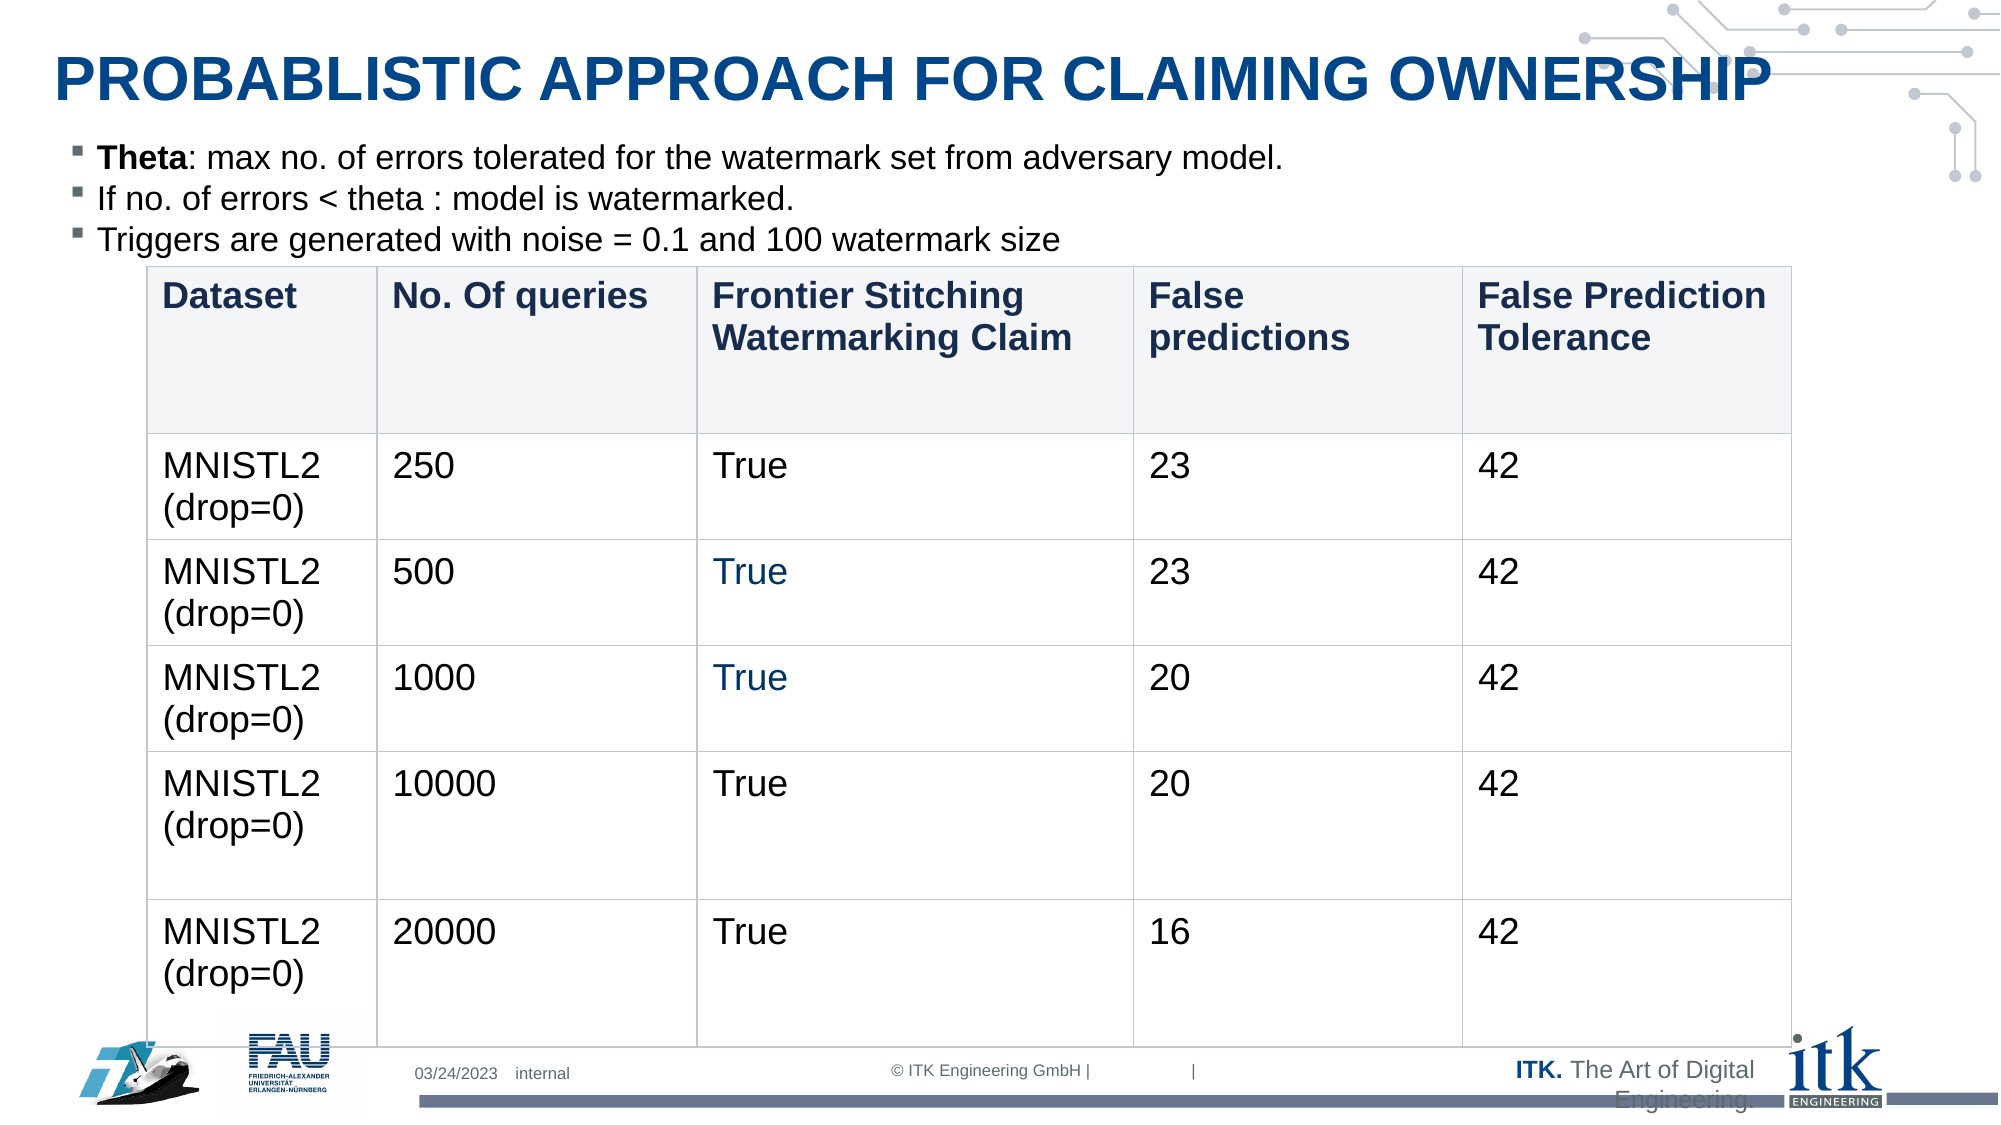

# PRoBABLISTIC APPROACH FOR CLAIMING OWNERSHIP
Theta: max no. of errors tolerated for the watermark set from adversary model.
If no. of errors < theta : model is watermarked.
Triggers are generated with noise = 0.1 and 100 watermark size

| Dataset | No. Of queries | Frontier Stitching Watermarking Claim | False predictions | False Prediction Tolerance |
| --- | --- | --- | --- | --- |
| MNISTL2 (drop=0) | 250 | True | 23 | 42 |
| MNISTL2 (drop=0) | 500 | True | 23 | 42 |
| MNISTL2 (drop=0) | 1000 | True | 20 | 42 |
| MNISTL2 (drop=0) | 10000 | True | 20 | 42 |
| MNISTL2 (drop=0) | 20000 | True | 16 | 42 |
03/24/2023
internal